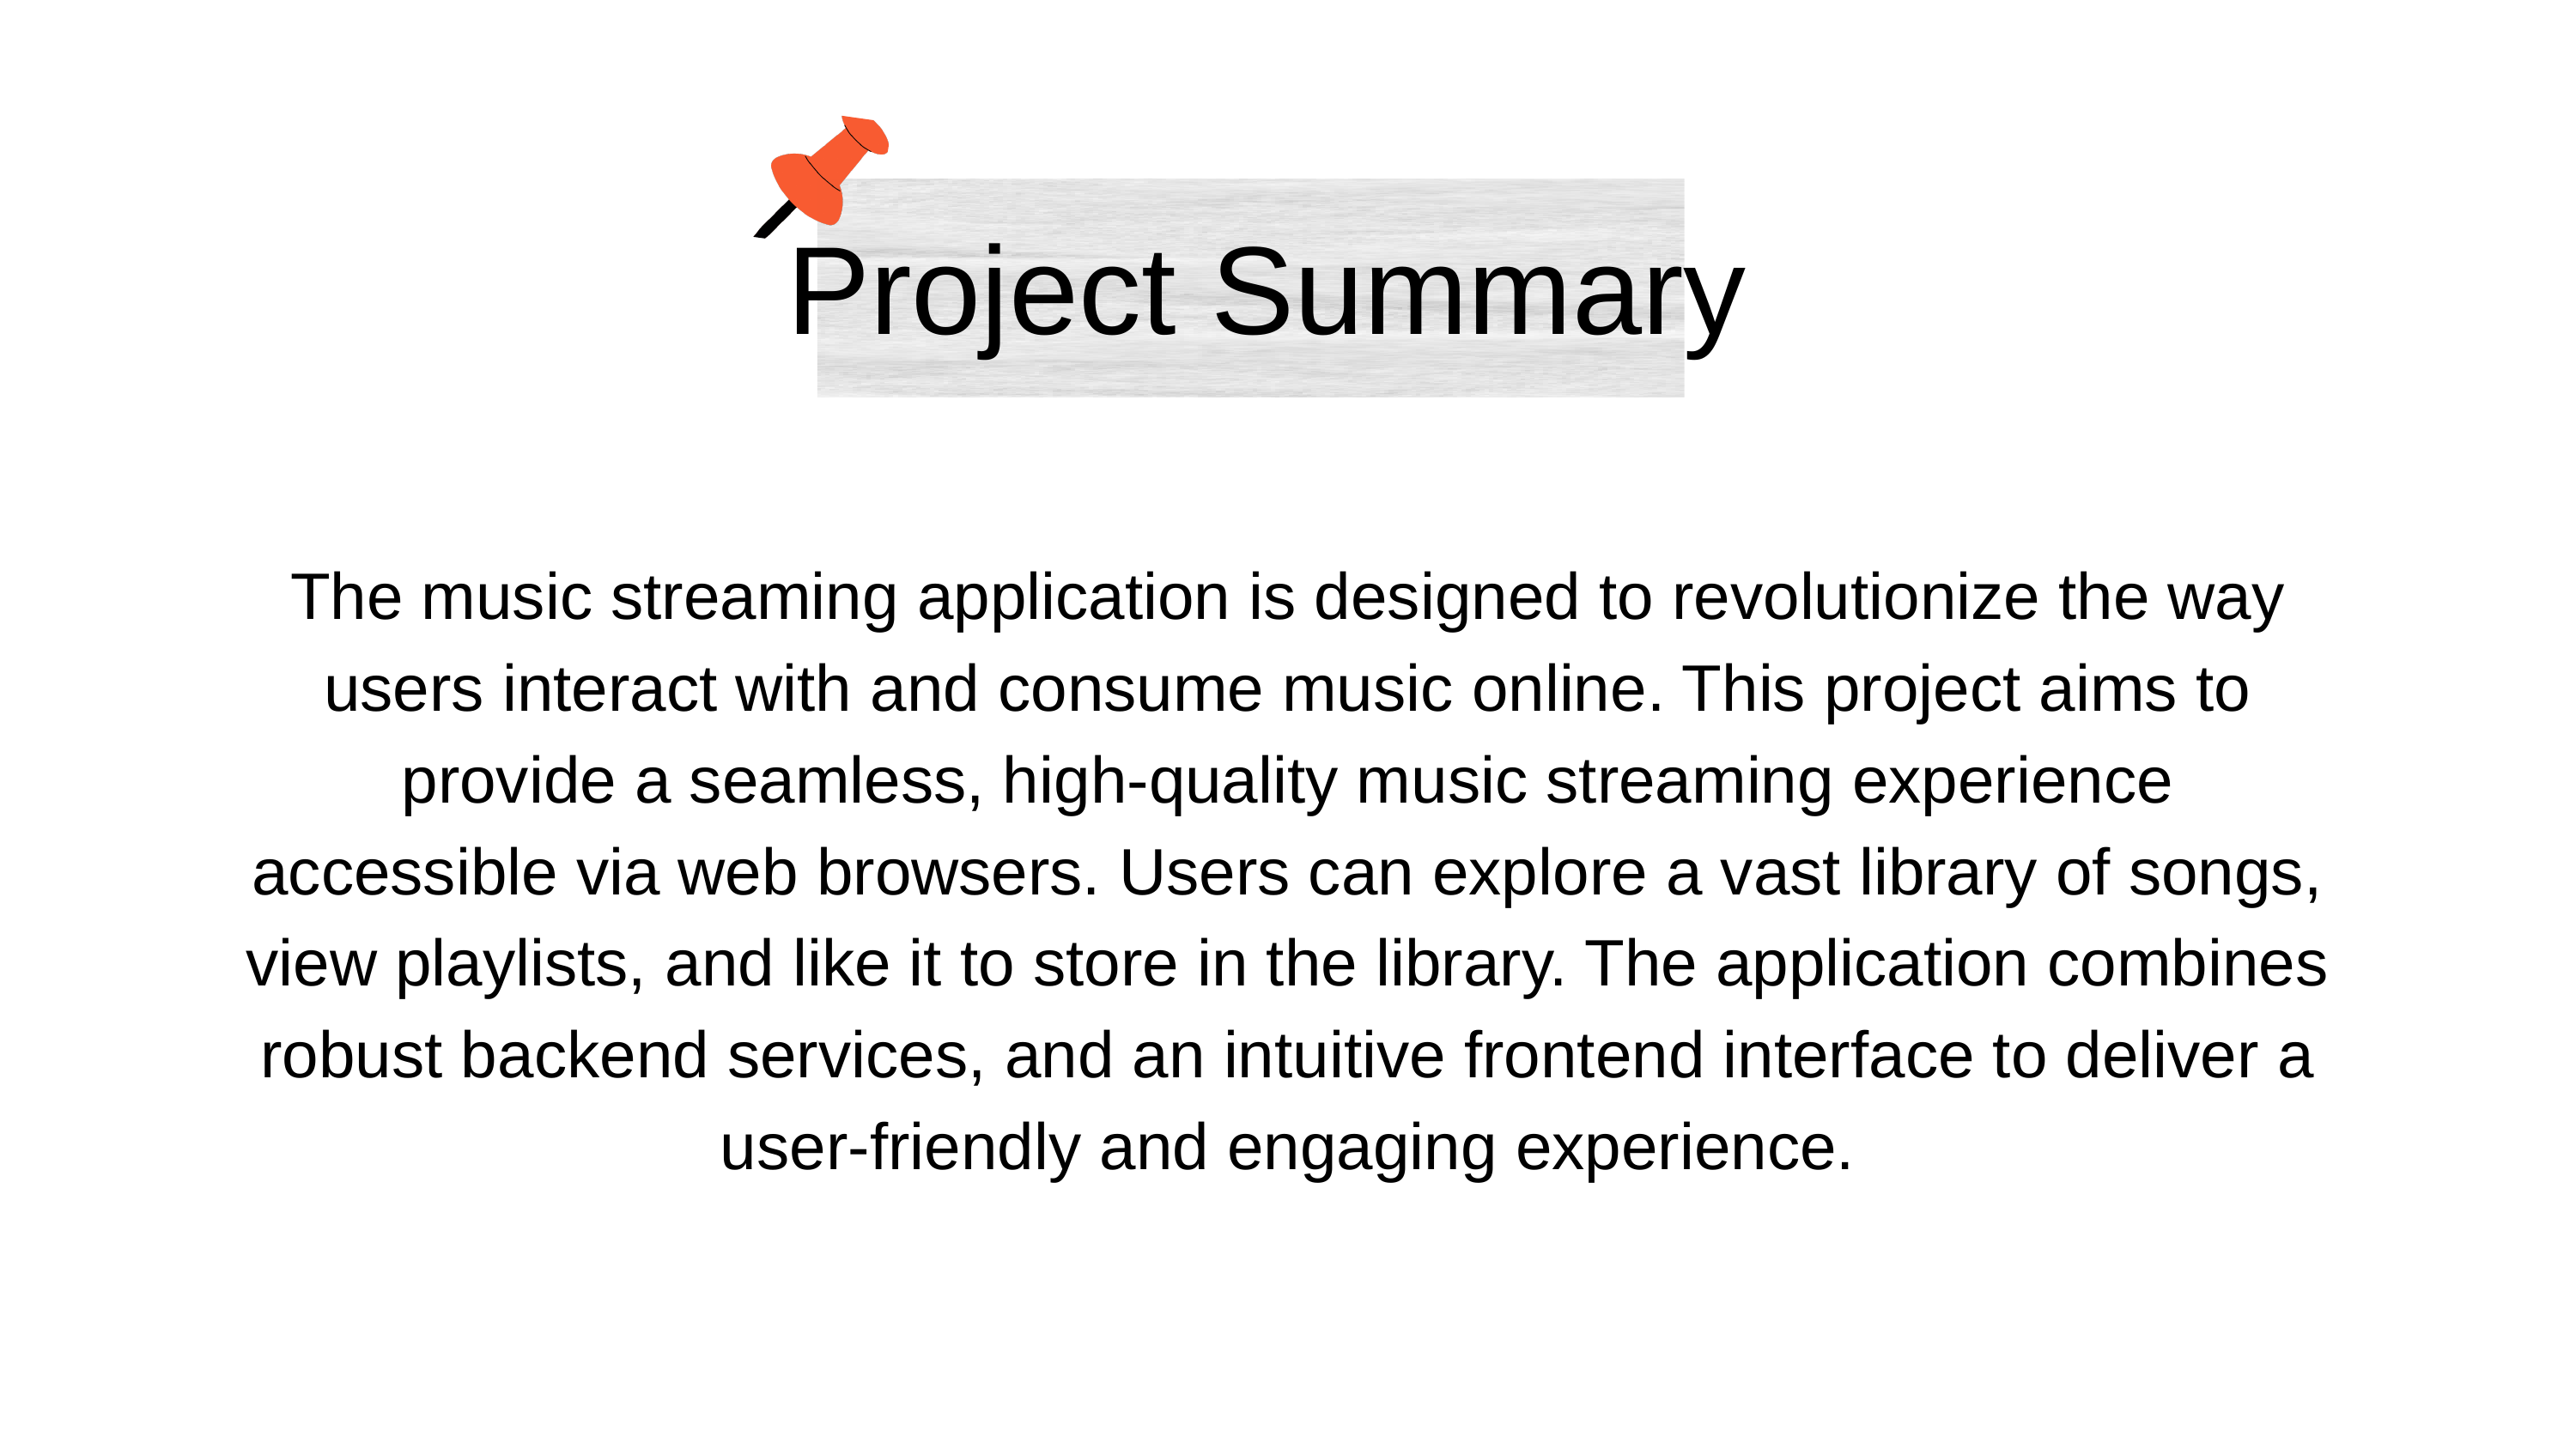

Project Summary
The music streaming application is designed to revolutionize the way users interact with and consume music online. This project aims to provide a seamless, high-quality music streaming experience accessible via web browsers. Users can explore a vast library of songs, view playlists, and like it to store in the library. The application combines robust backend services, and an intuitive frontend interface to deliver a user-friendly and engaging experience.